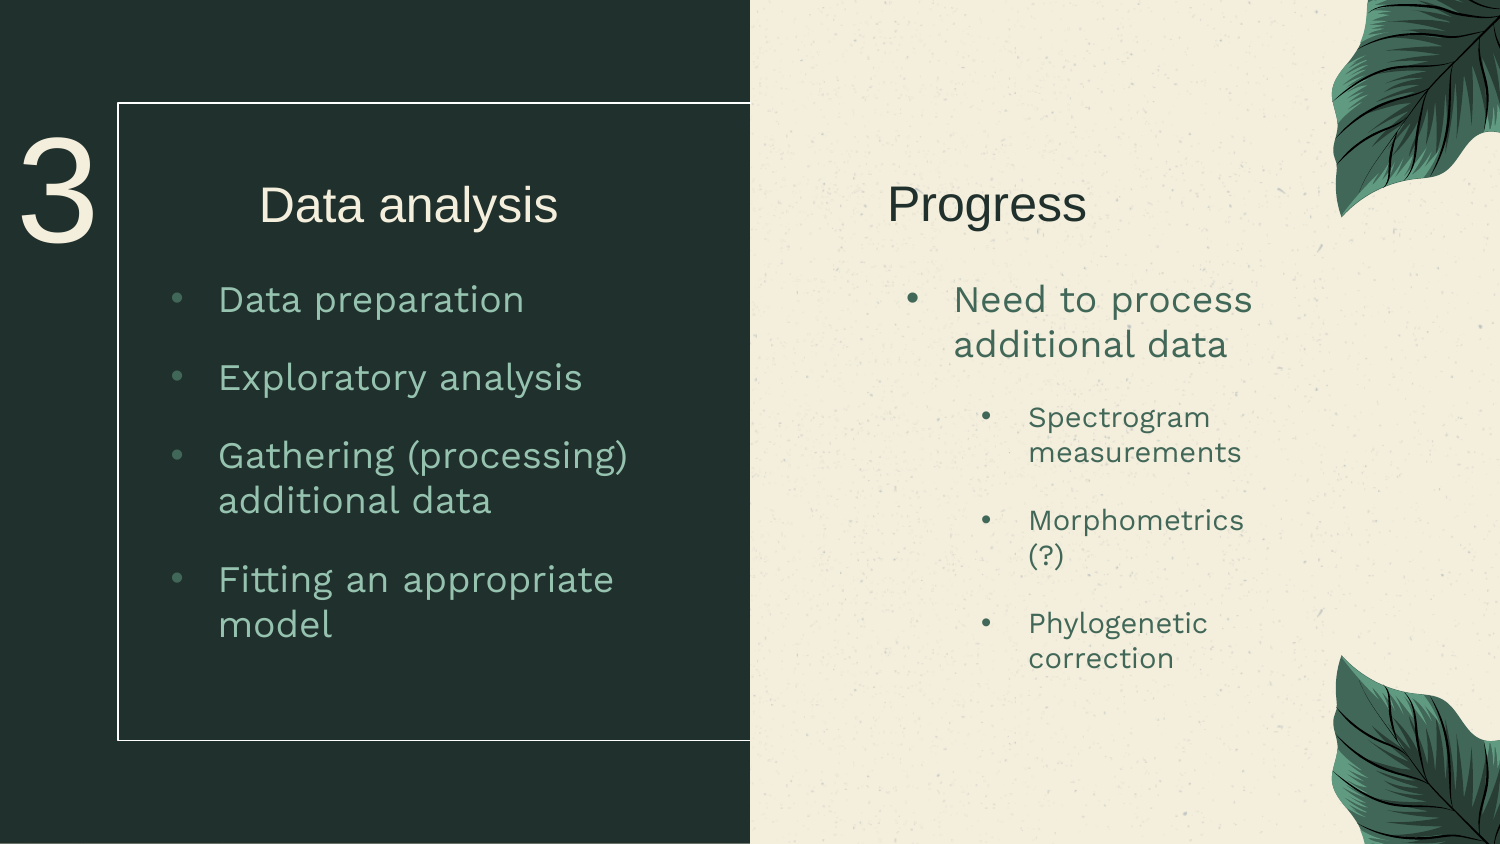

3
Progress
# Data analysis
Data preparation
Exploratory analysis
Gathering (processing) additional data
Fitting an appropriate model
Need to process additional data
Spectrogram measurements
Morphometrics (?)
Phylogenetic correction